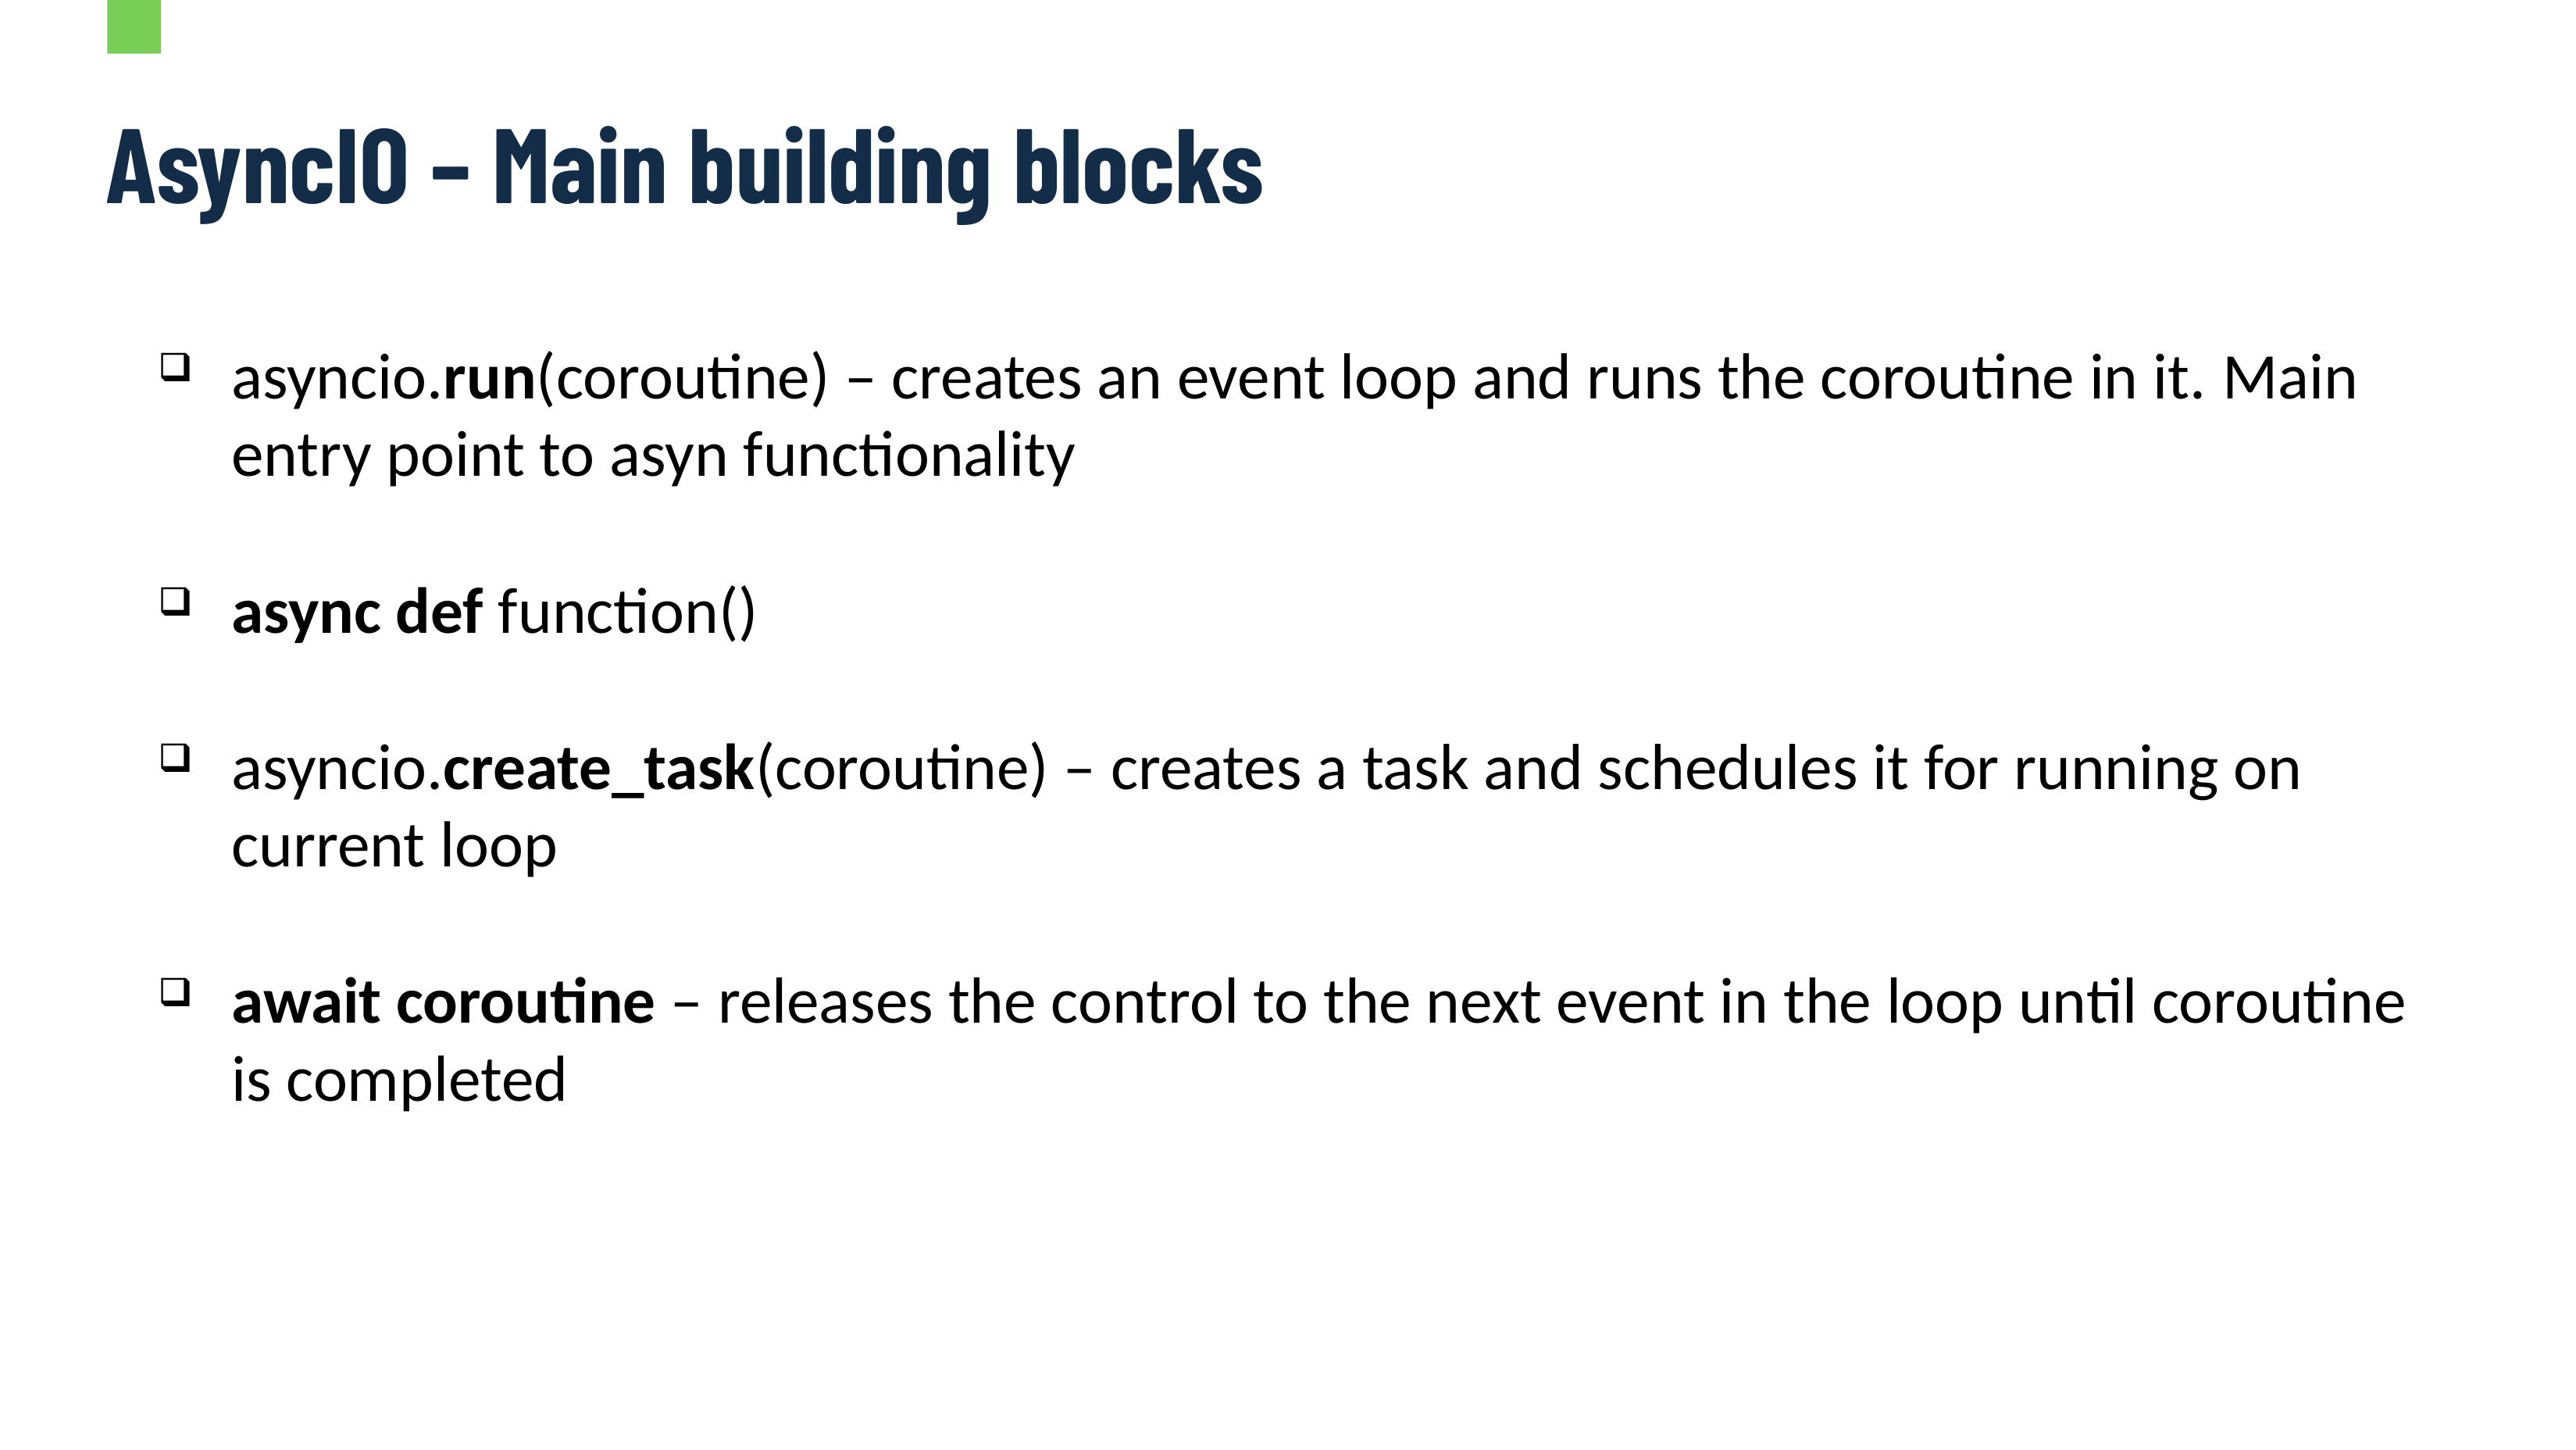

# AsyncIO – Main building blocks
asyncio.run(coroutine) – creates an event loop and runs the coroutine in it. Main entry point to asyn functionality

async def function()

asyncio.create_task(coroutine) – creates a task and schedules it for running on current loop

await coroutine – releases the control to the next event in the loop until coroutine is completed